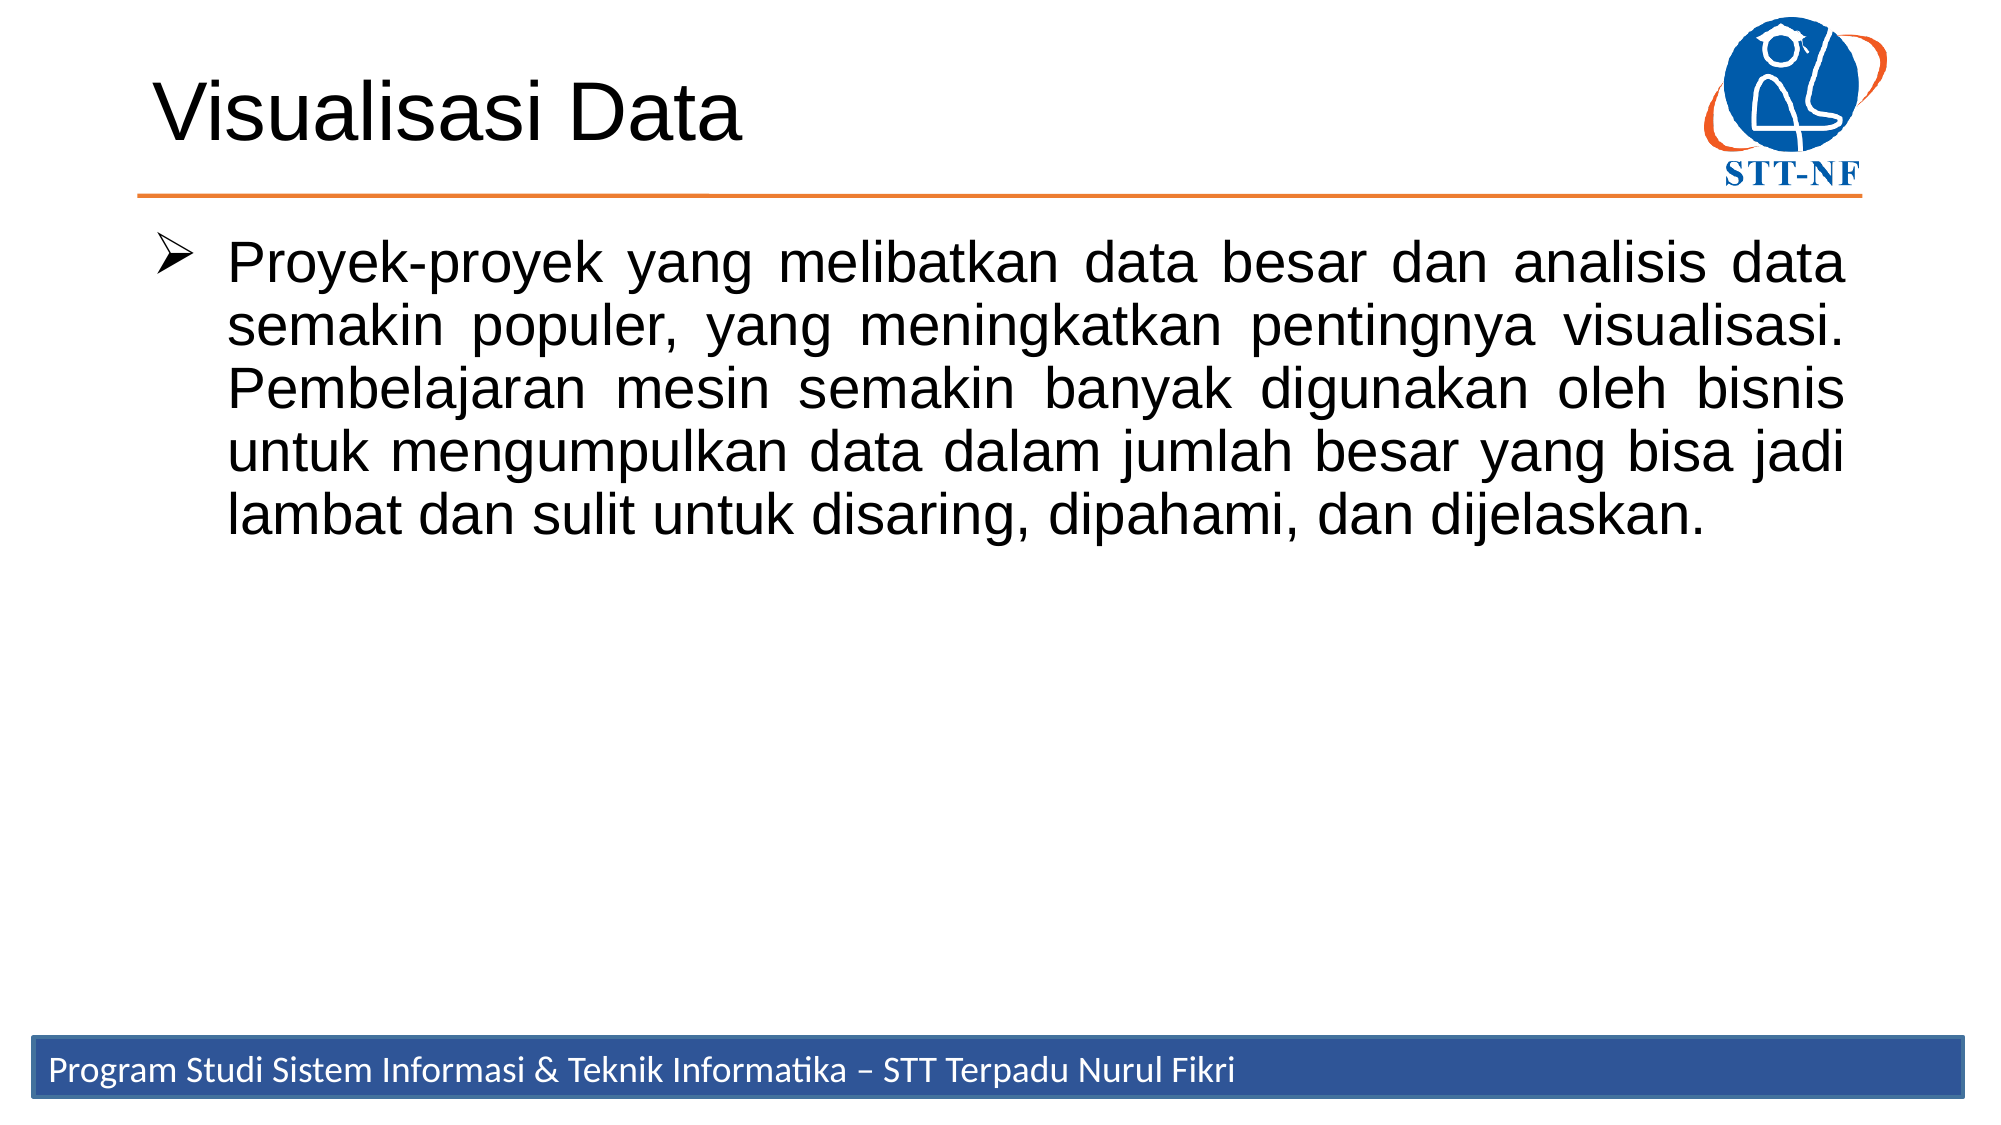

Visualisasi Data
Proyek-proyek yang melibatkan data besar dan analisis data semakin populer, yang meningkatkan pentingnya visualisasi. Pembelajaran mesin semakin banyak digunakan oleh bisnis untuk mengumpulkan data dalam jumlah besar yang bisa jadi lambat dan sulit untuk disaring, dipahami, dan dijelaskan.